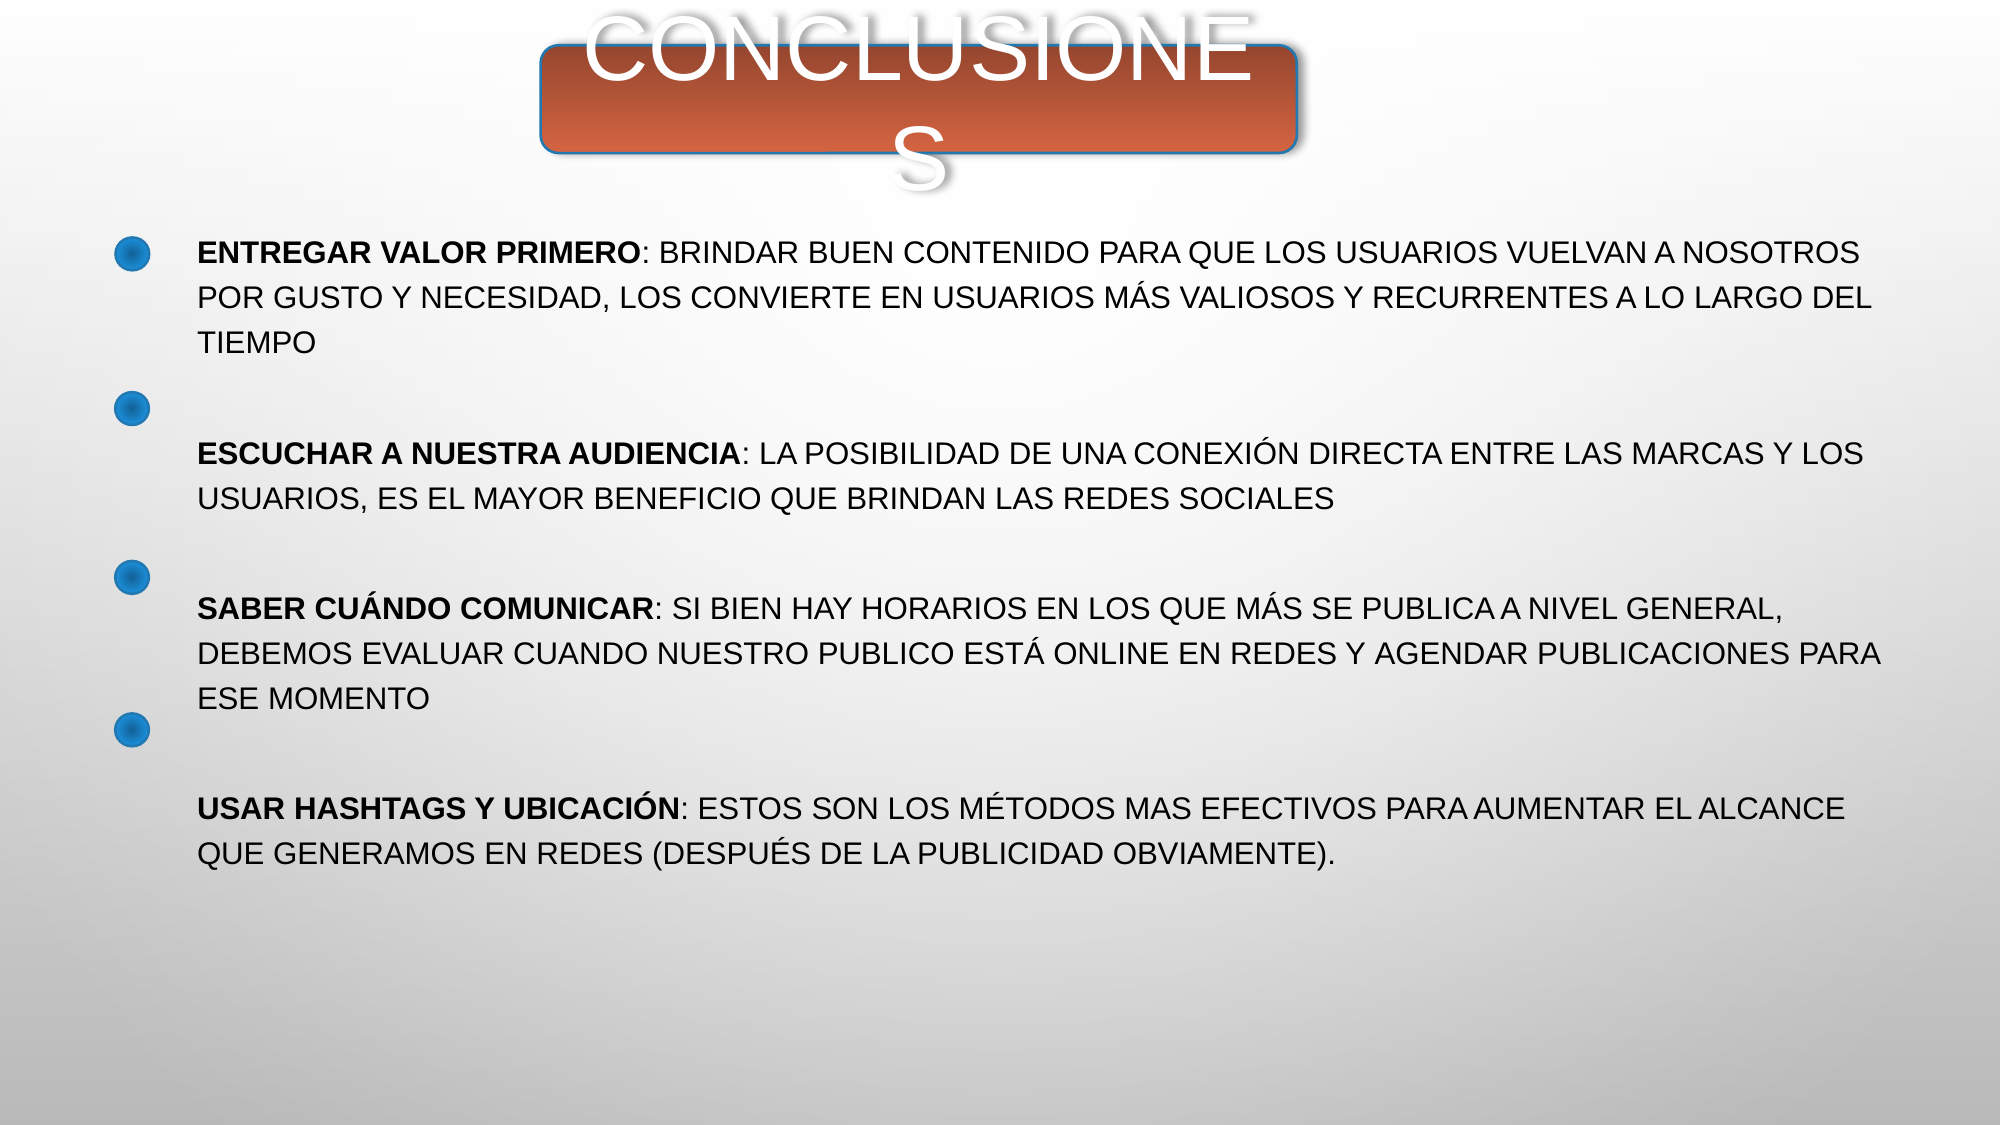

CONCLUSIONES

Entregar valor primero: brindar buen contenido para que los usuarios vuelvan a nosotros por gusto y necesidad, los convierte en usuarios más valiosos y recurrentes a lo largo del tiempo
Escuchar a nuestra audiencia: La posibilidad de una conexión directa entre las marcas y los usuarios, es el mayor beneficio que brindan las Redes Sociales
Saber cuándo comunicar: Si bien hay horarios en los que más se publica a nivel general, debemos evaluar cuando nuestro publico está online en Redes y agendar publicaciones para ese momento
Usar Hashtags y Ubicación: Estos son los métodos mas efectivos para aumentar el alcance que generamos en Redes (después de la publicidad obviamente).